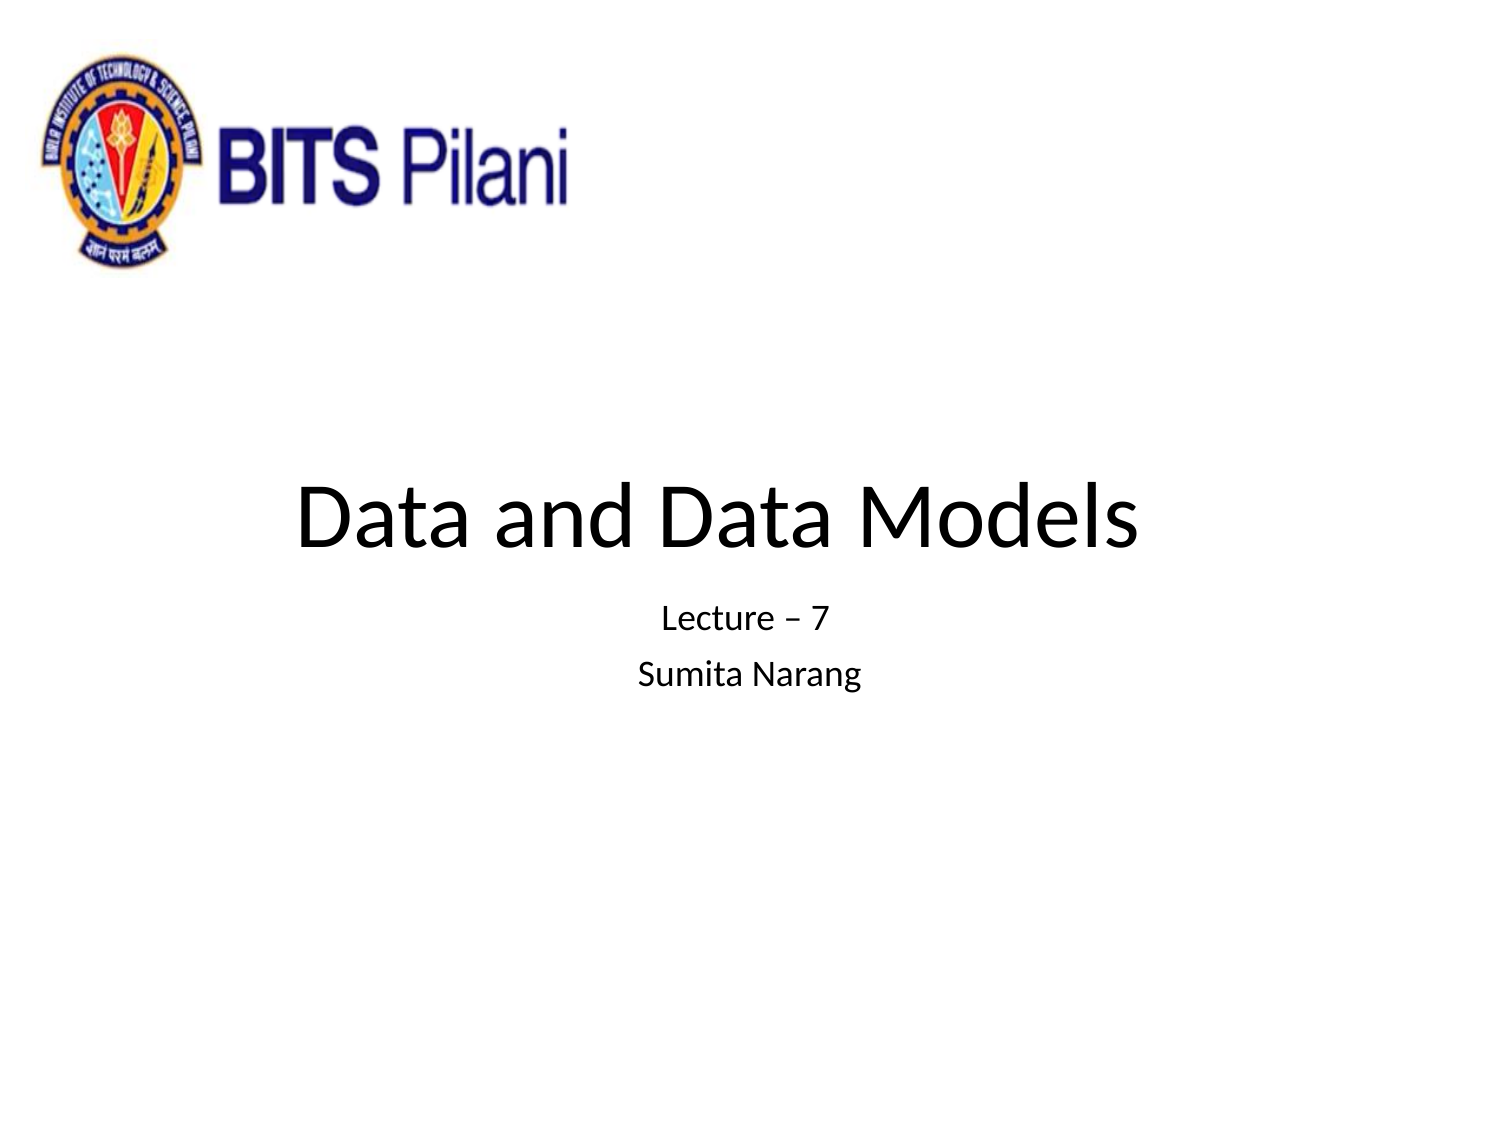

# Data and Data Models
Lecture – 7
Sumita Narang